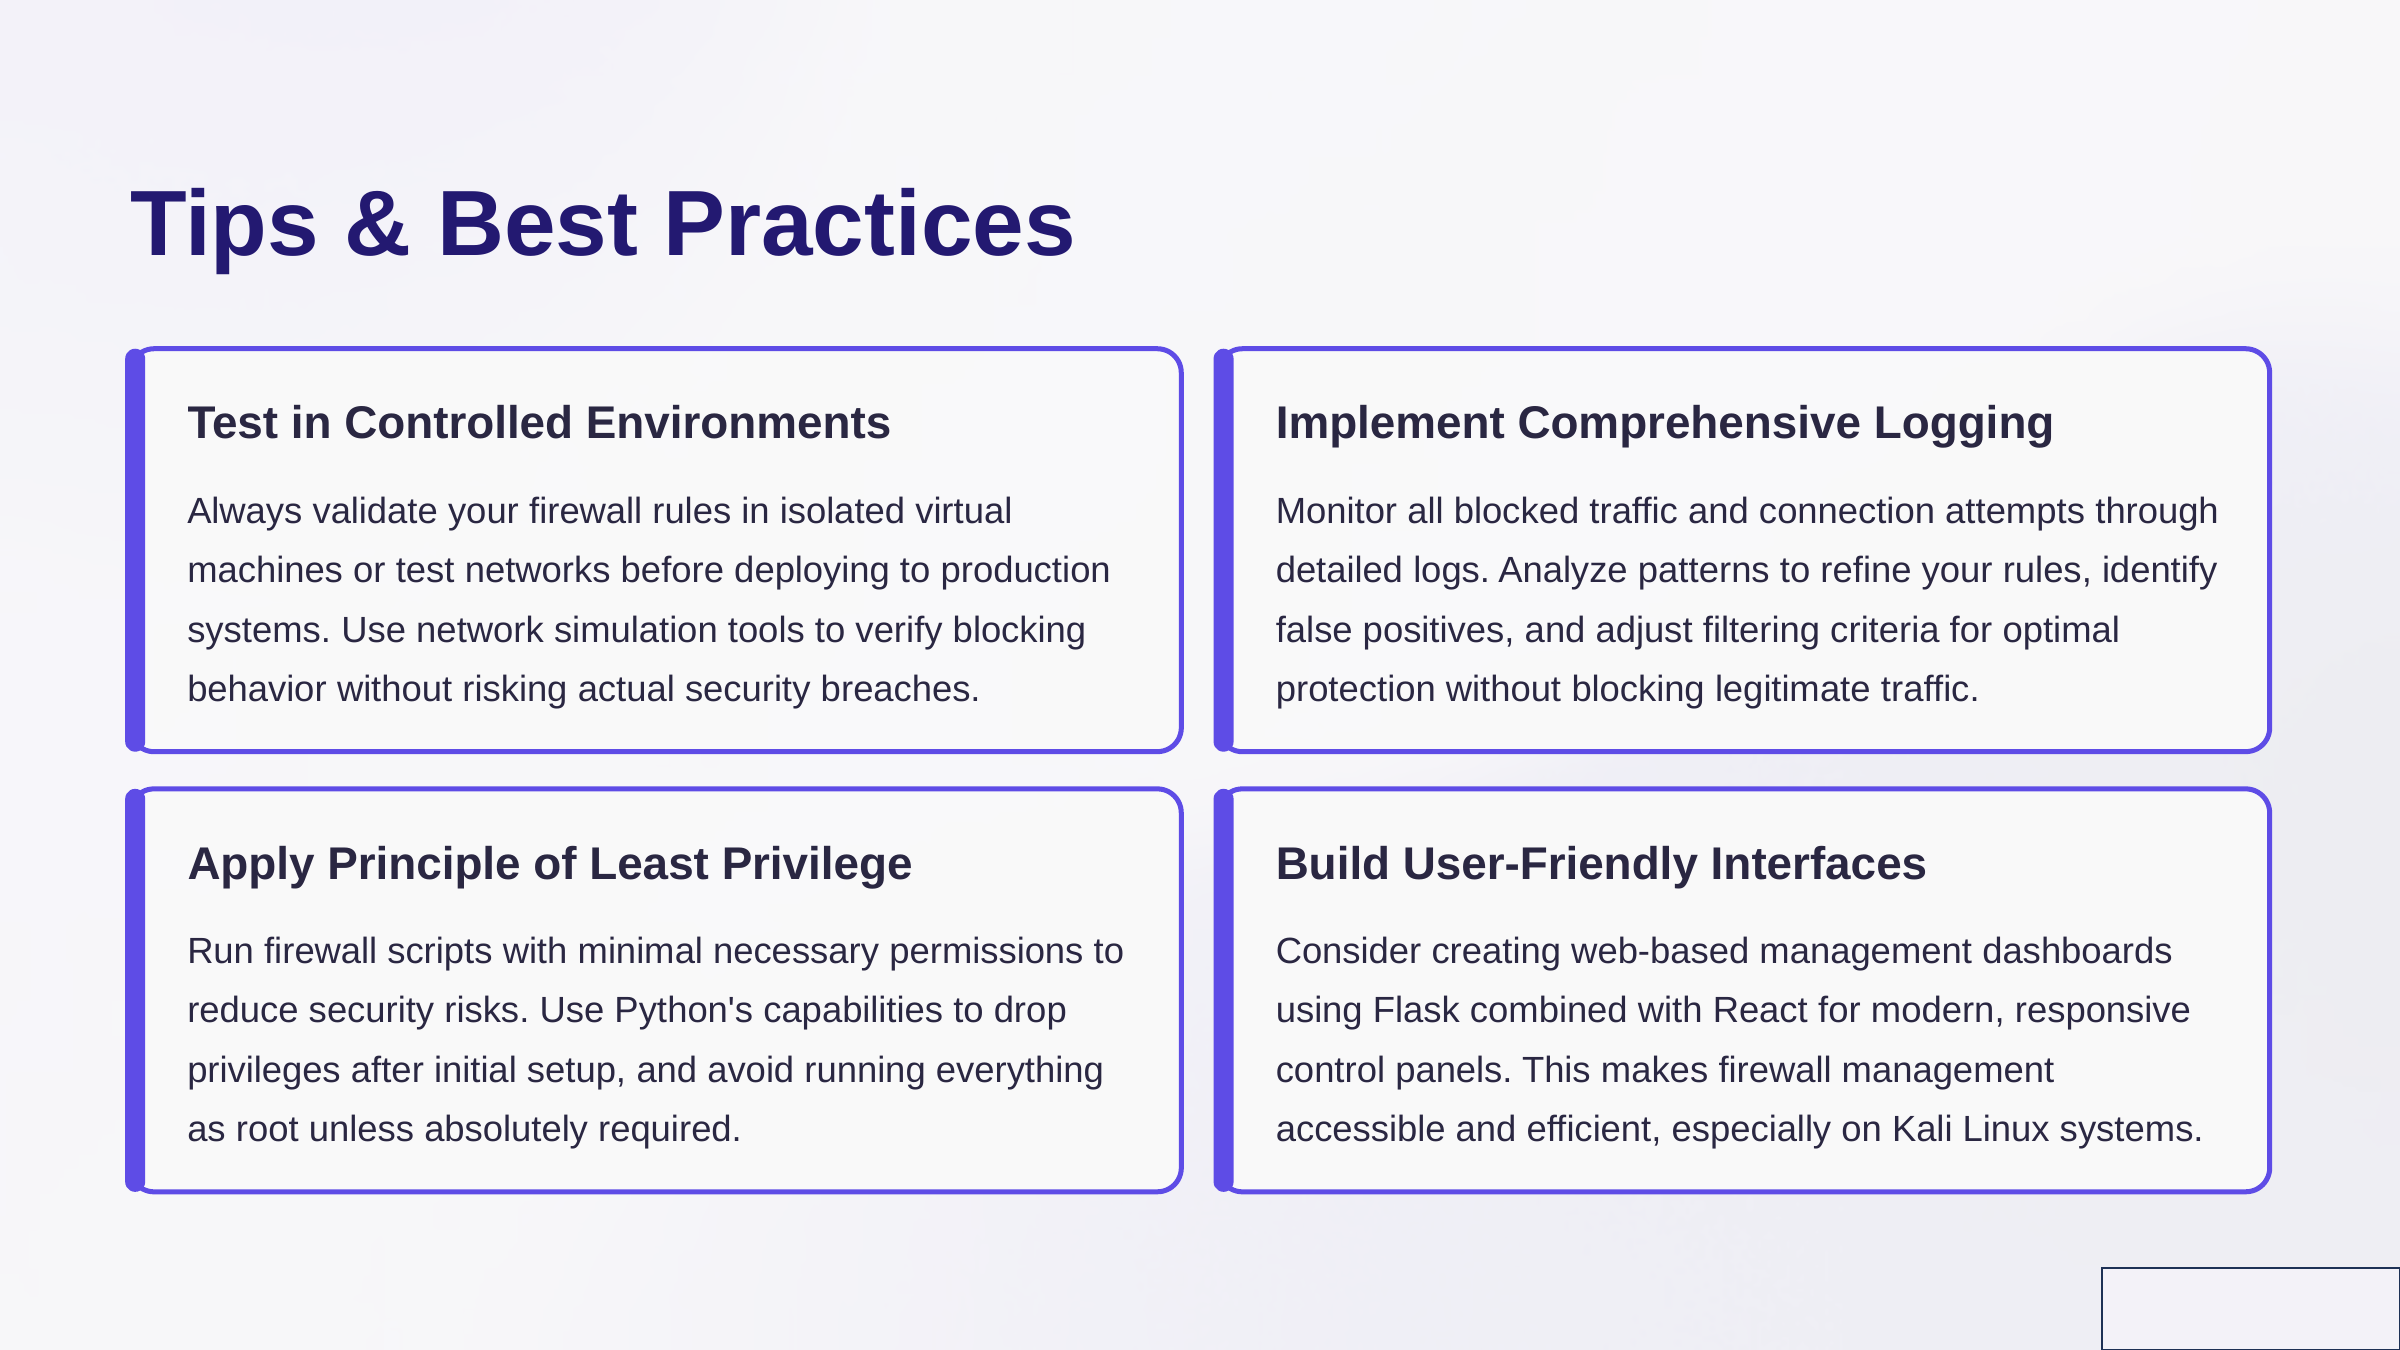

Tips & Best Practices

Test in Controlled Environments
Implement Comprehensive Logging
Always validate your firewall rules in isolated virtual machines or test networks before deploying to production systems. Use network simulation tools to verify blocking behavior without risking actual security breaches.
Monitor all blocked traffic and connection attempts through detailed logs. Analyze patterns to refine your rules, identify false positives, and adjust filtering criteria for optimal protection without blocking legitimate traffic.

Apply Principle of Least Privilege
Build User-Friendly Interfaces
Run firewall scripts with minimal necessary permissions to reduce security risks. Use Python's capabilities to drop privileges after initial setup, and avoid running everything as root unless absolutely required.
Consider creating web-based management dashboards using Flask combined with React for modern, responsive control panels. This makes firewall management accessible and efficient, especially on Kali Linux systems.